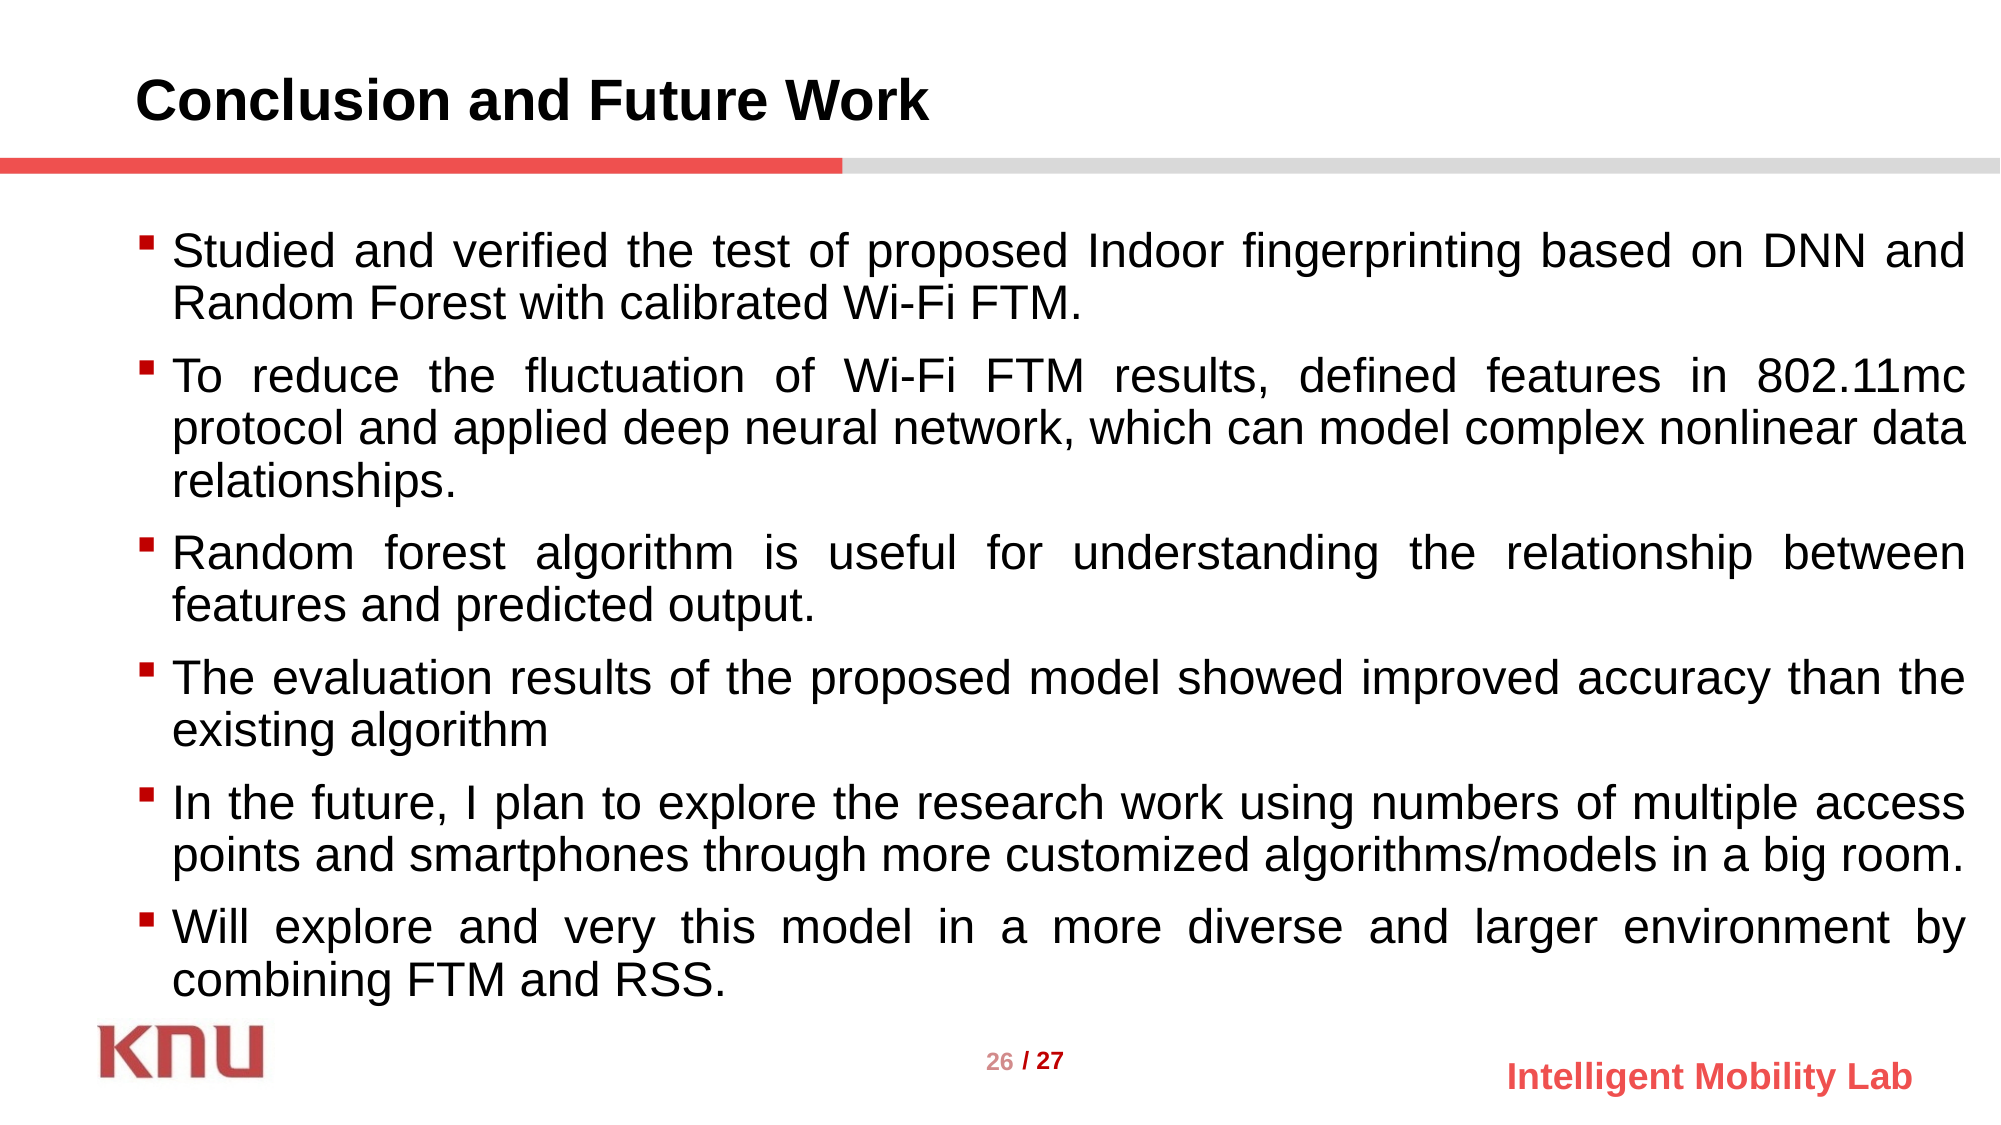

Conclusion and Future Work
Studied and verified the test of proposed Indoor fingerprinting based on DNN and Random Forest with calibrated Wi-Fi FTM.
To reduce the fluctuation of Wi-Fi FTM results, defined features in 802.11mc protocol and applied deep neural network, which can model complex nonlinear data relationships.
Random forest algorithm is useful for understanding the relationship between features and predicted output.
The evaluation results of the proposed model showed improved accuracy than the existing algorithm
In the future, I plan to explore the research work using numbers of multiple access points and smartphones through more customized algorithms/models in a big room.
Will explore and very this model in a more diverse and larger environment by combining FTM and RSS.
26